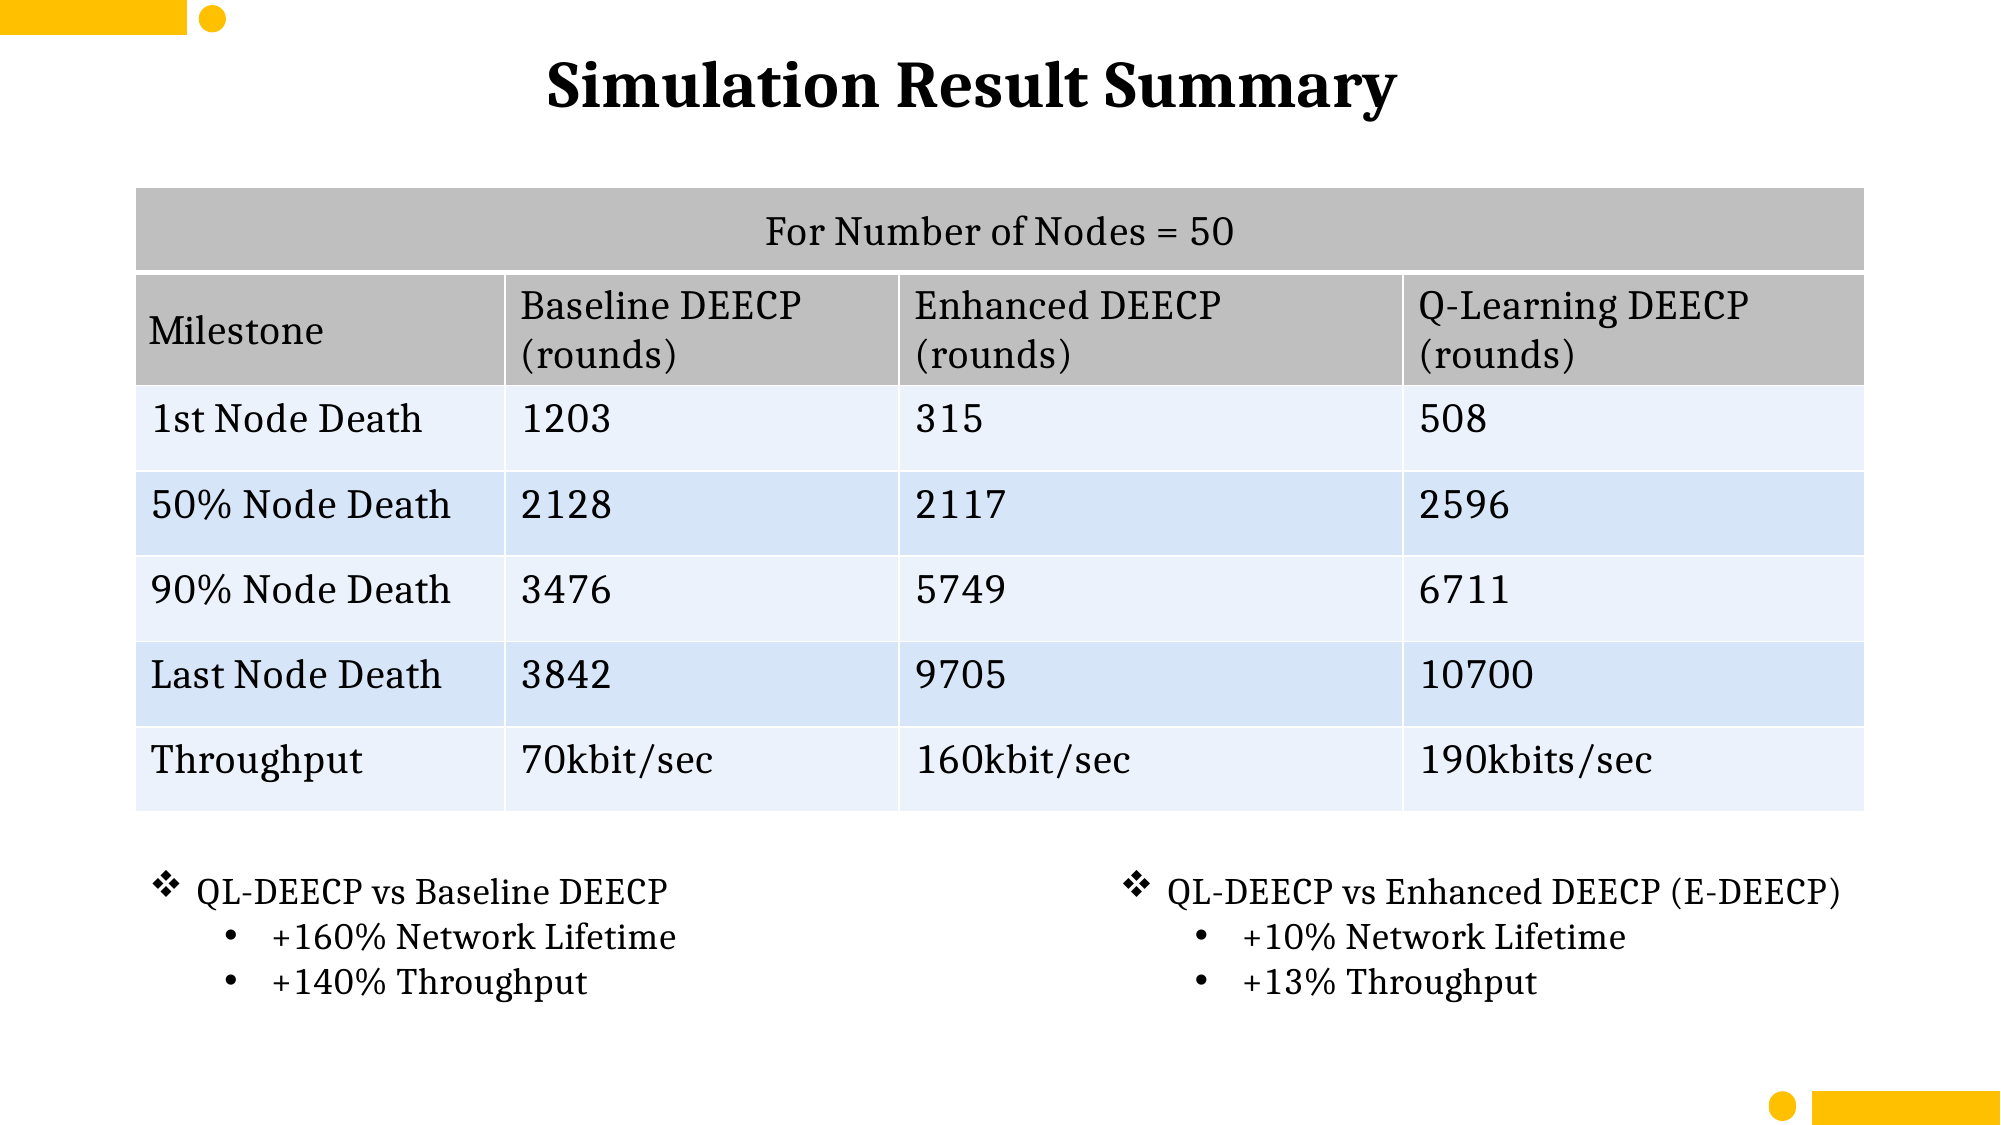

Simulation Result Summary
| For Number of Nodes = 50 |  |  |  |
| --- | --- | --- | --- |
| Milestone | Baseline DEECP (rounds) | Enhanced DEECP (rounds) | Q-Learning DEECP (rounds) |
| 1st Node Death | 1203 | 315 | 508 |
| 50% Node Death | 2128 | 2117 | 2596 |
| 90% Node Death | 3476 | 5749 | 6711 |
| Last Node Death | 3842 | 9705 | 10700 |
| Throughput | 70kbit/sec | 160kbit/sec | 190kbits/sec |
QL-DEECP vs Baseline DEECP
+160% Network Lifetime
+140% Throughput
QL-DEECP vs Enhanced DEECP (E-DEECP)
+10% Network Lifetime
+13% Throughput